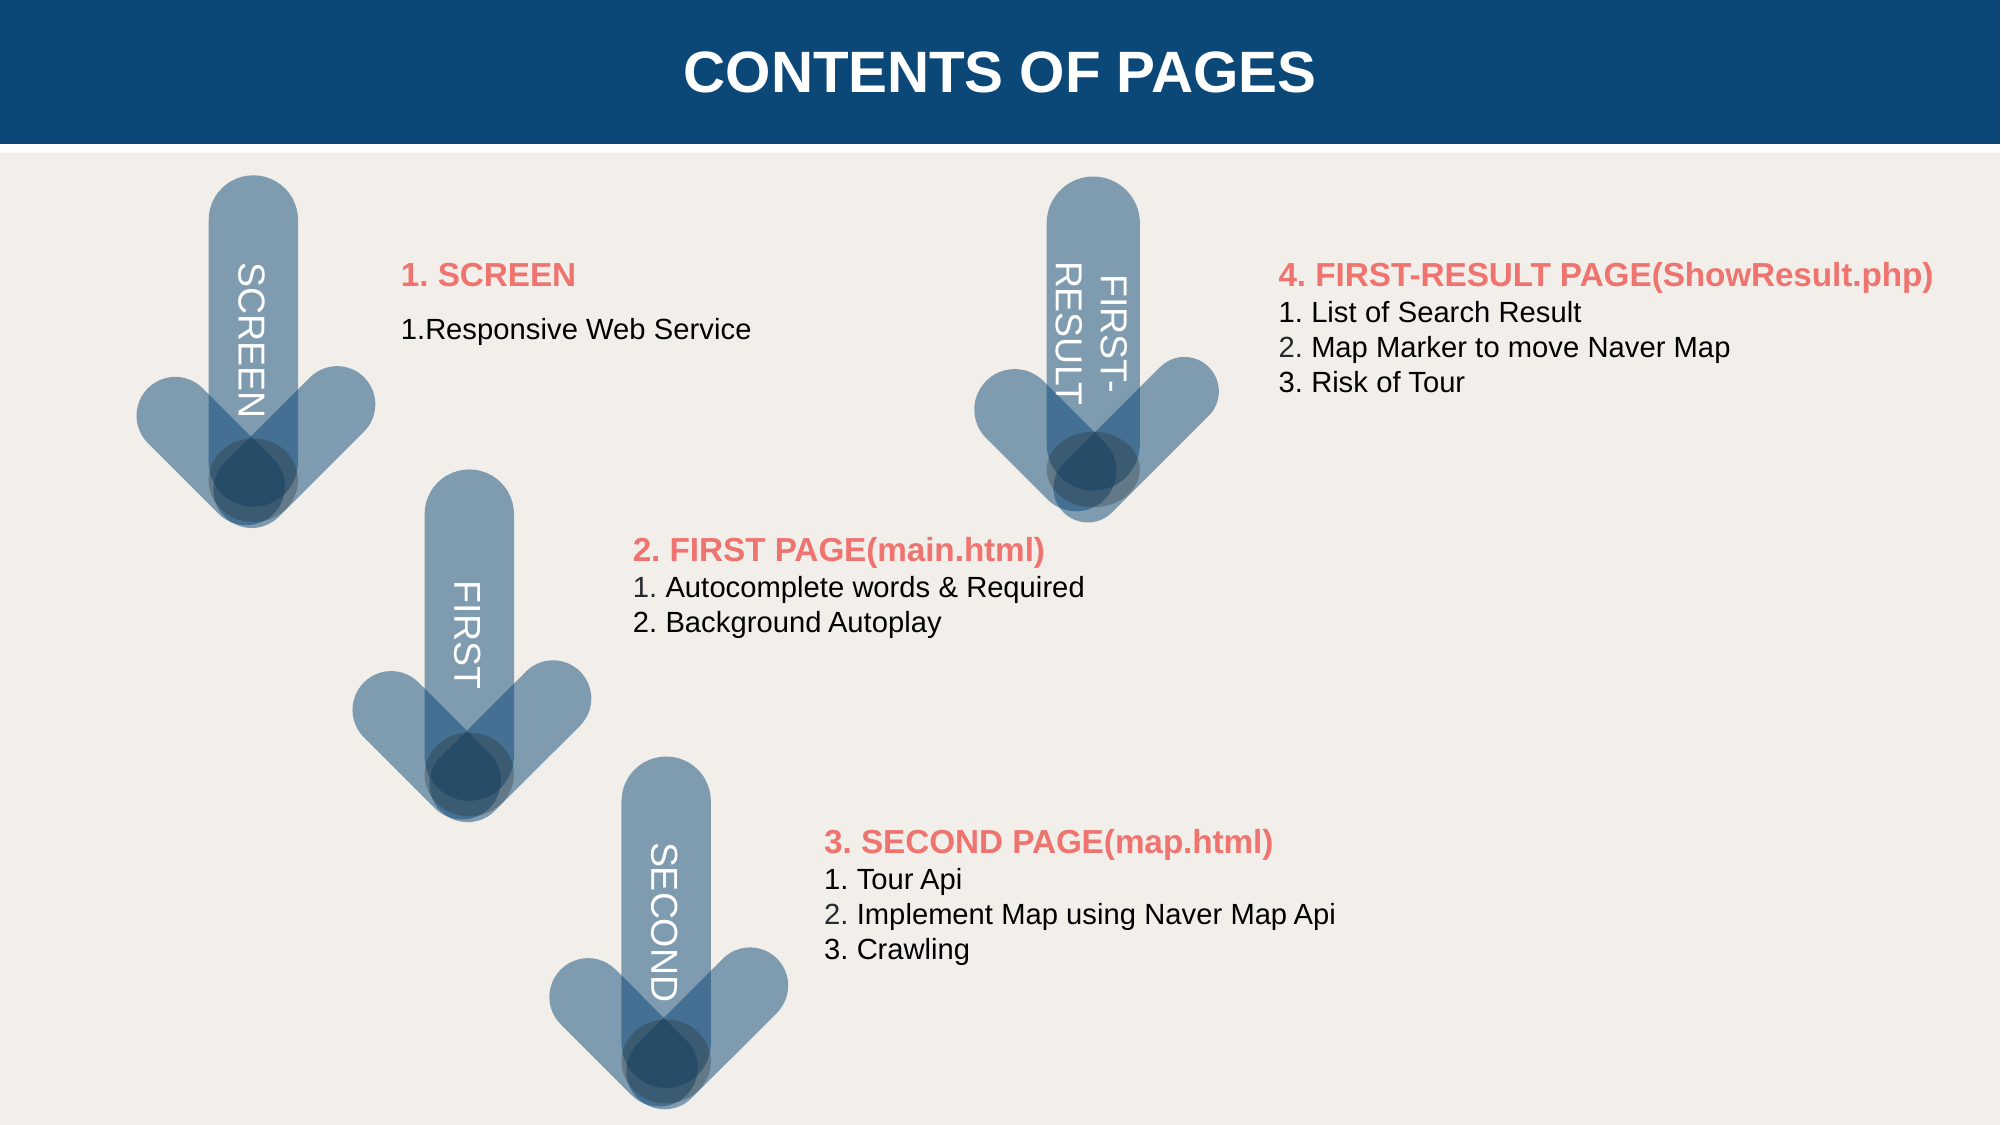

CONTENTS OF PAGES

SCREEN

FIRST-RESULT
1. SCREEN
1.Responsive Web Service

4. FIRST-RESULT PAGE(ShowResult.php)
 List of Search Result
 Map Marker to move Naver Map
 Risk of Tour

FIRST
2. FIRST PAGE(main.html)
 Autocomplete words & Required
 Background Autoplay

SECOND
3. SECOND PAGE(map.html)
 Tour Api
 Implement Map using Naver Map Api
 Crawling